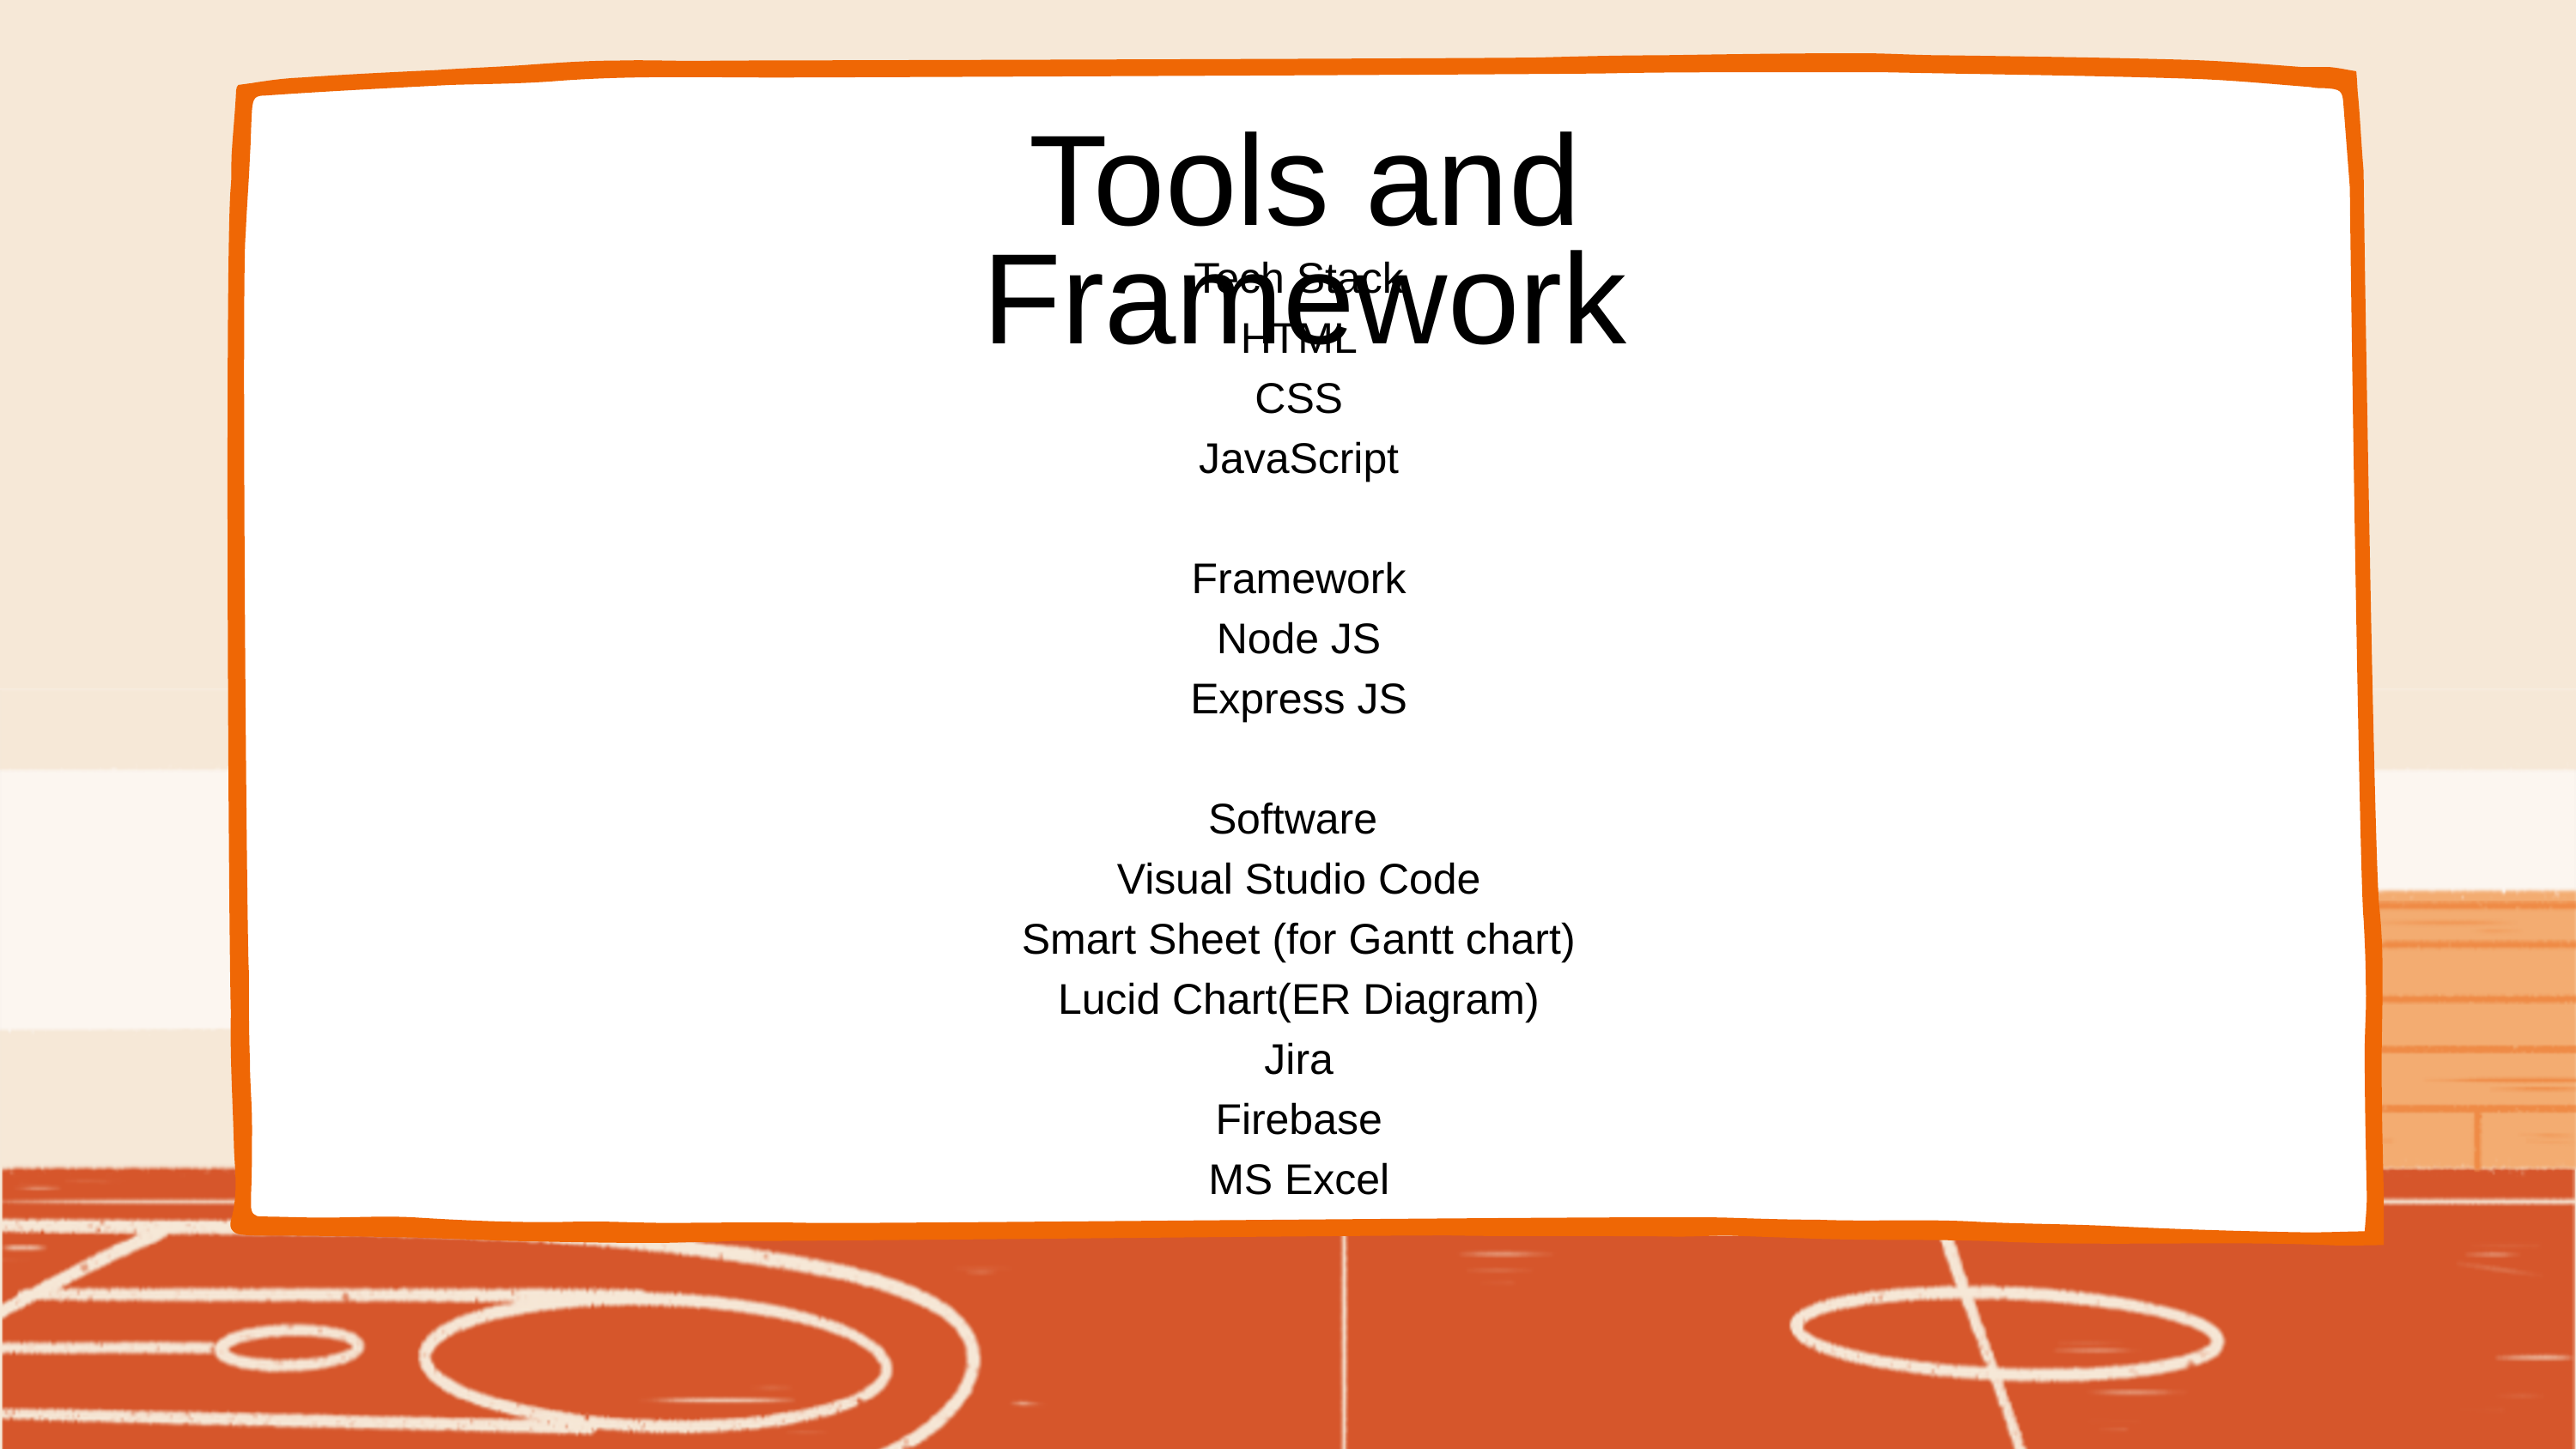

Tools and Framework
Tech Stack
HTML
CSS
JavaScript

Framework
Node JS
Express JS

Software
Visual Studio Code
Smart Sheet (for Gantt chart)
Lucid Chart(ER Diagram)
Jira
Firebase
MS Excel